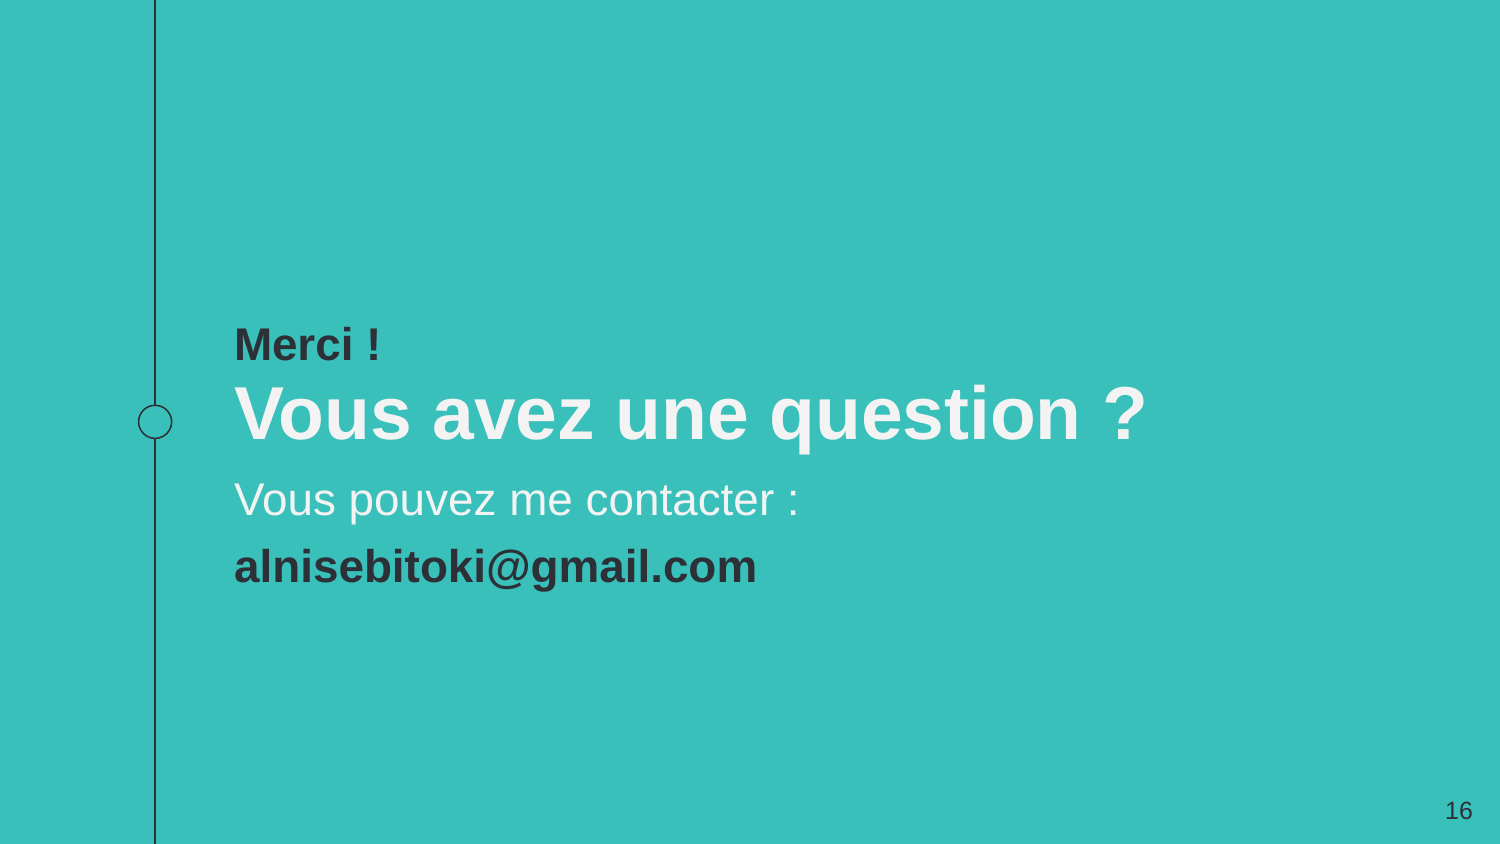

Merci !
Vous avez une question ?
Vous pouvez me contacter :
alnisebitoki@gmail.com
16